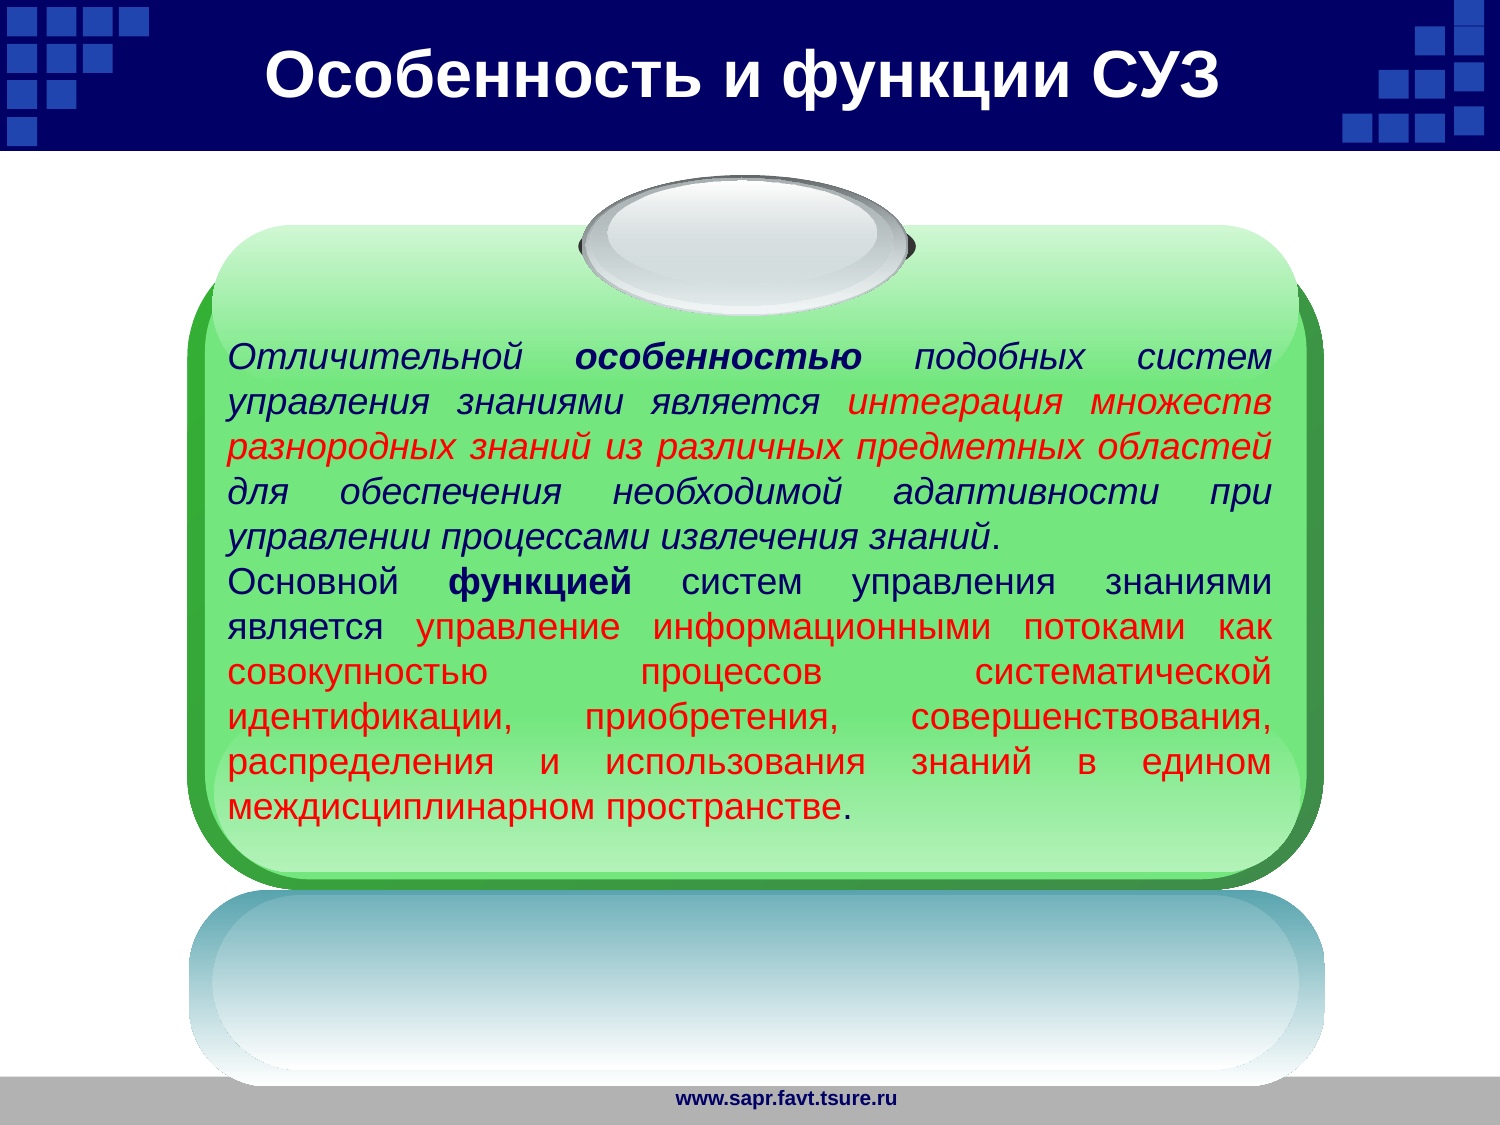

Особенность и функции СУЗ

Отличительной особенностью подобных систем управления знаниями является интеграция множеств разнородных знаний из различных предметных областей для обеспечения необходимой адаптивности при управлении процессами извлечения знаний.
Основной функцией систем управления знаниями является управление информационными потоками как совокупностью процессов систематической идентификации, приобретения, совершенствования, распределения и использования знаний в едином междисциплинарном пространстве.

www.sapr.favt.tsure.ru